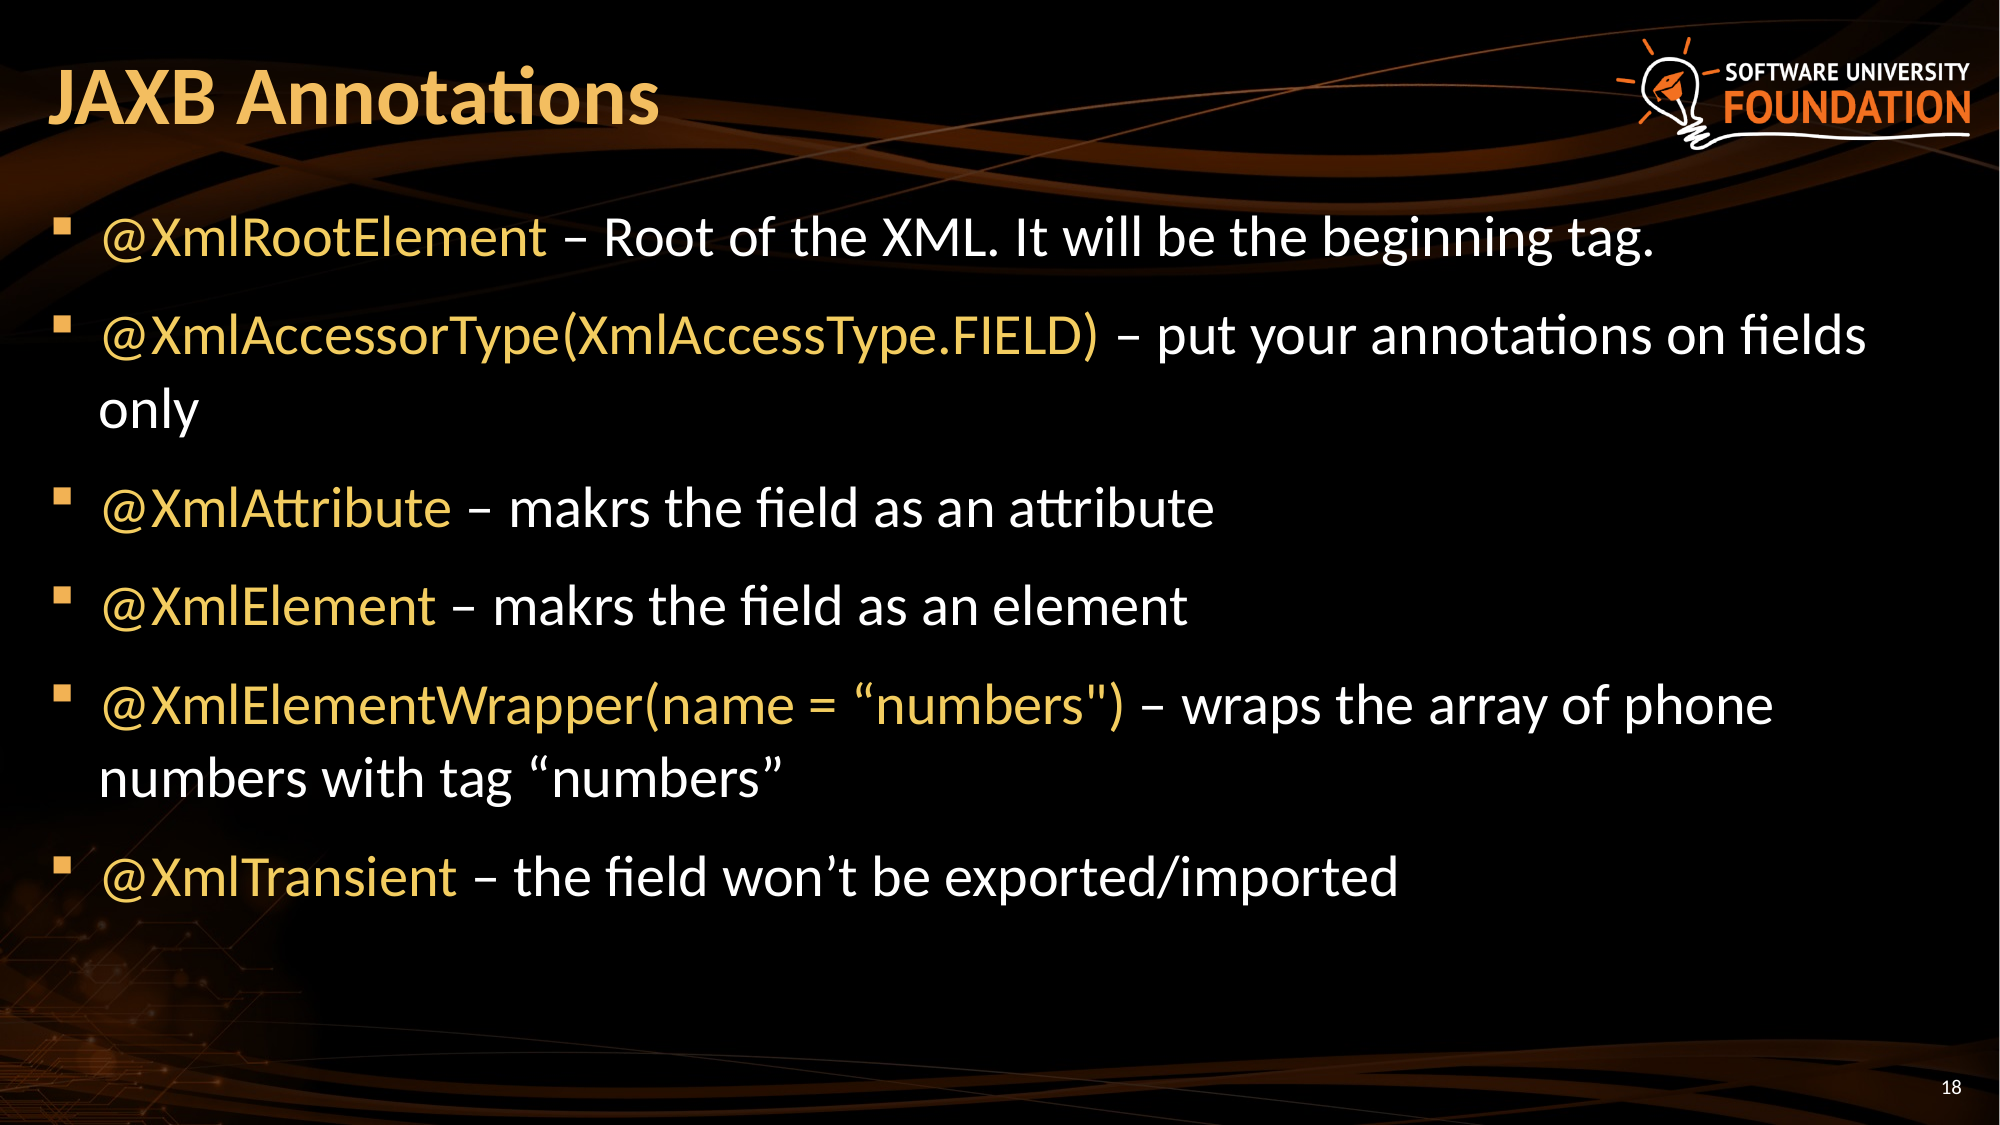

# JAXB Annotations
@XmlRootElement – Root of the XML. It will be the beginning tag.
@XmlAccessorType(XmlAccessType.FIELD) – put your annotations on fields only
@XmlAttribute – makrs the field as an attribute
@XmlElement – makrs the field as an element
@XmlElementWrapper(name = “numbers") – wraps the array of phone numbers with tag “numbers”
@XmlTransient – the field won’t be exported/imported
18